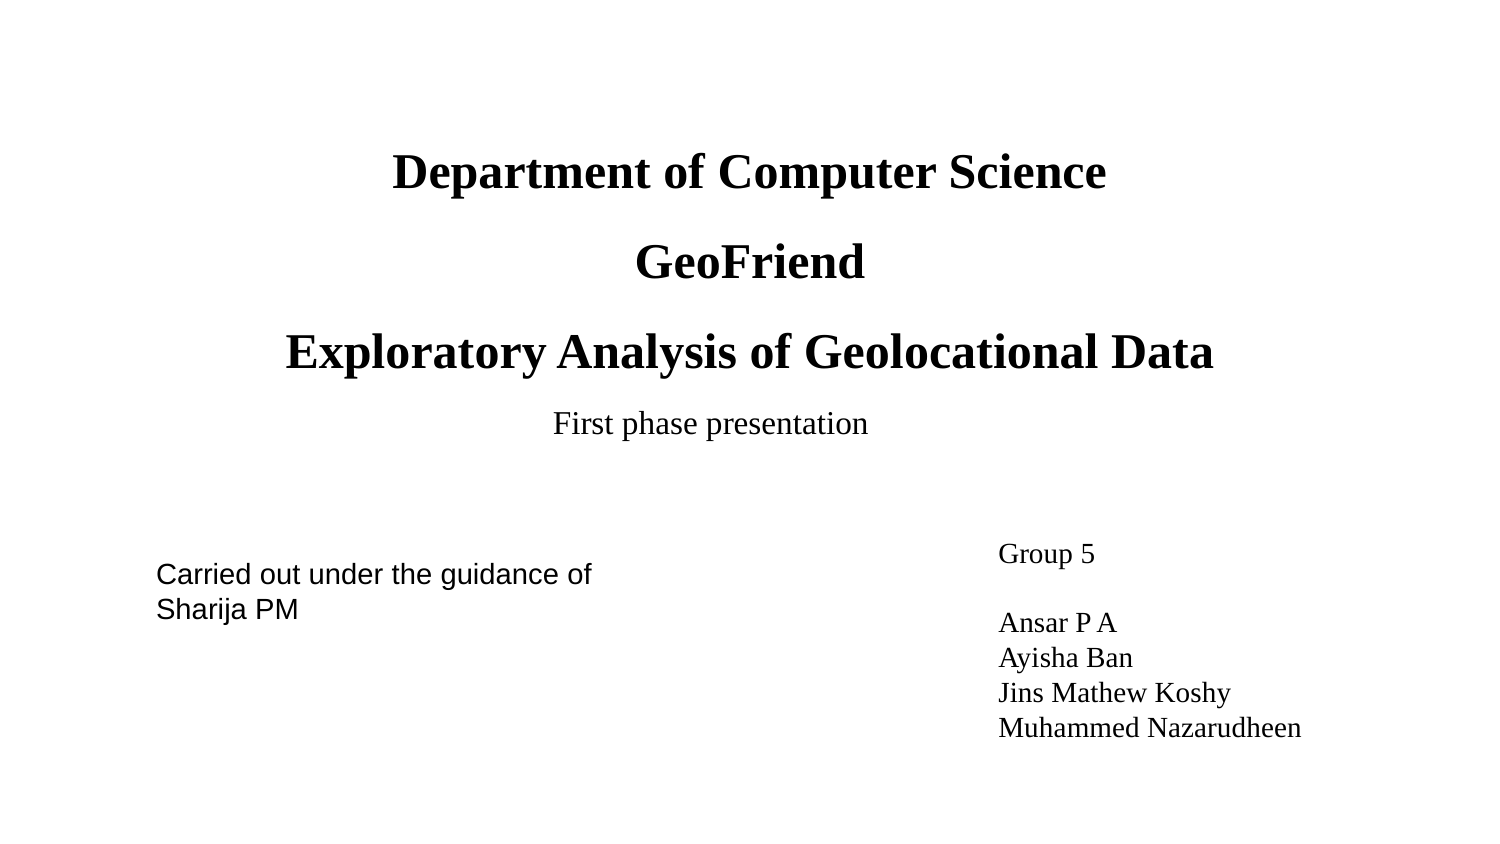

Department of Computer Science
GeoFriend
Exploratory Analysis of Geolocational Data

First phase presentation
Group 5

Ansar P A
Ayisha Ban
Jins Mathew Koshy
Muhammed Nazarudheen
Carried out under the guidance of
Sharija PM